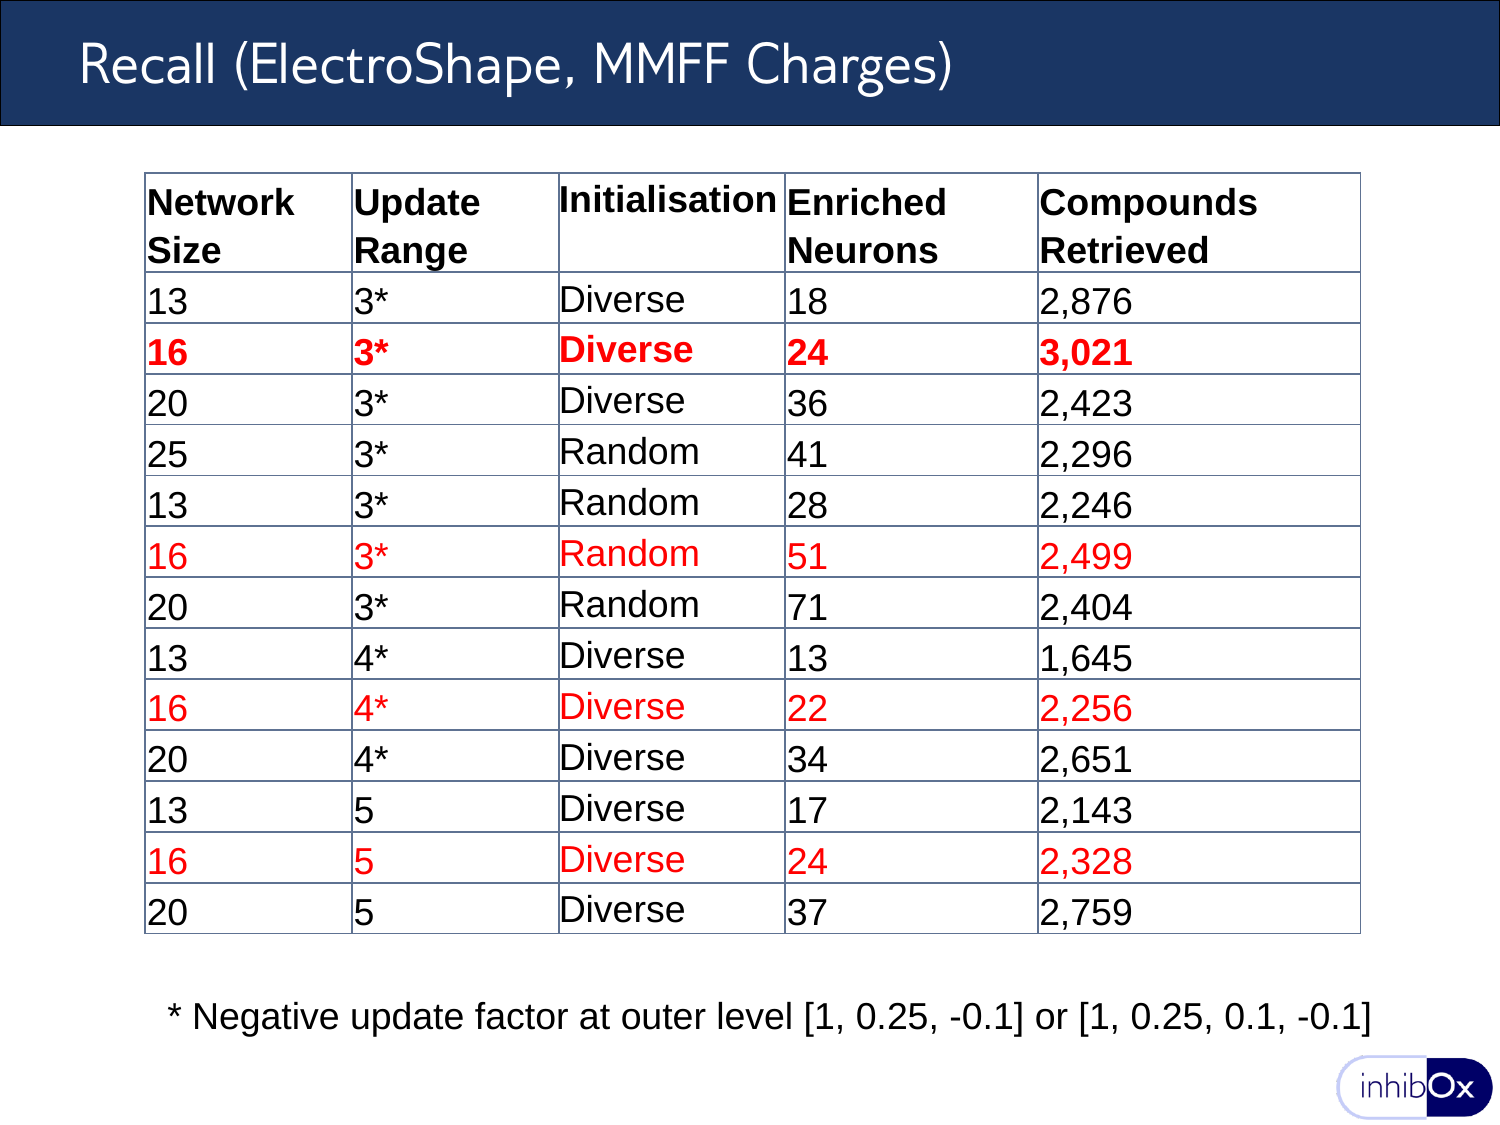

# Recall (ElectroShape, MMFF Charges)
| Network Size | Update Range | Initialisation | Enriched Neurons | Compounds Retrieved |
| --- | --- | --- | --- | --- |
| 13 | 3\* | Diverse | 18 | 2,876 |
| 16 | 3\* | Diverse | 24 | 3,021 |
| 20 | 3\* | Diverse | 36 | 2,423 |
| 25 | 3\* | Random | 41 | 2,296 |
| 13 | 3\* | Random | 28 | 2,246 |
| 16 | 3\* | Random | 51 | 2,499 |
| 20 | 3\* | Random | 71 | 2,404 |
| 13 | 4\* | Diverse | 13 | 1,645 |
| 16 | 4\* | Diverse | 22 | 2,256 |
| 20 | 4\* | Diverse | 34 | 2,651 |
| 13 | 5 | Diverse | 17 | 2,143 |
| 16 | 5 | Diverse | 24 | 2,328 |
| 20 | 5 | Diverse | 37 | 2,759 |
* Negative update factor at outer level [1, 0.25, -0.1] or [1, 0.25, 0.1, -0.1]